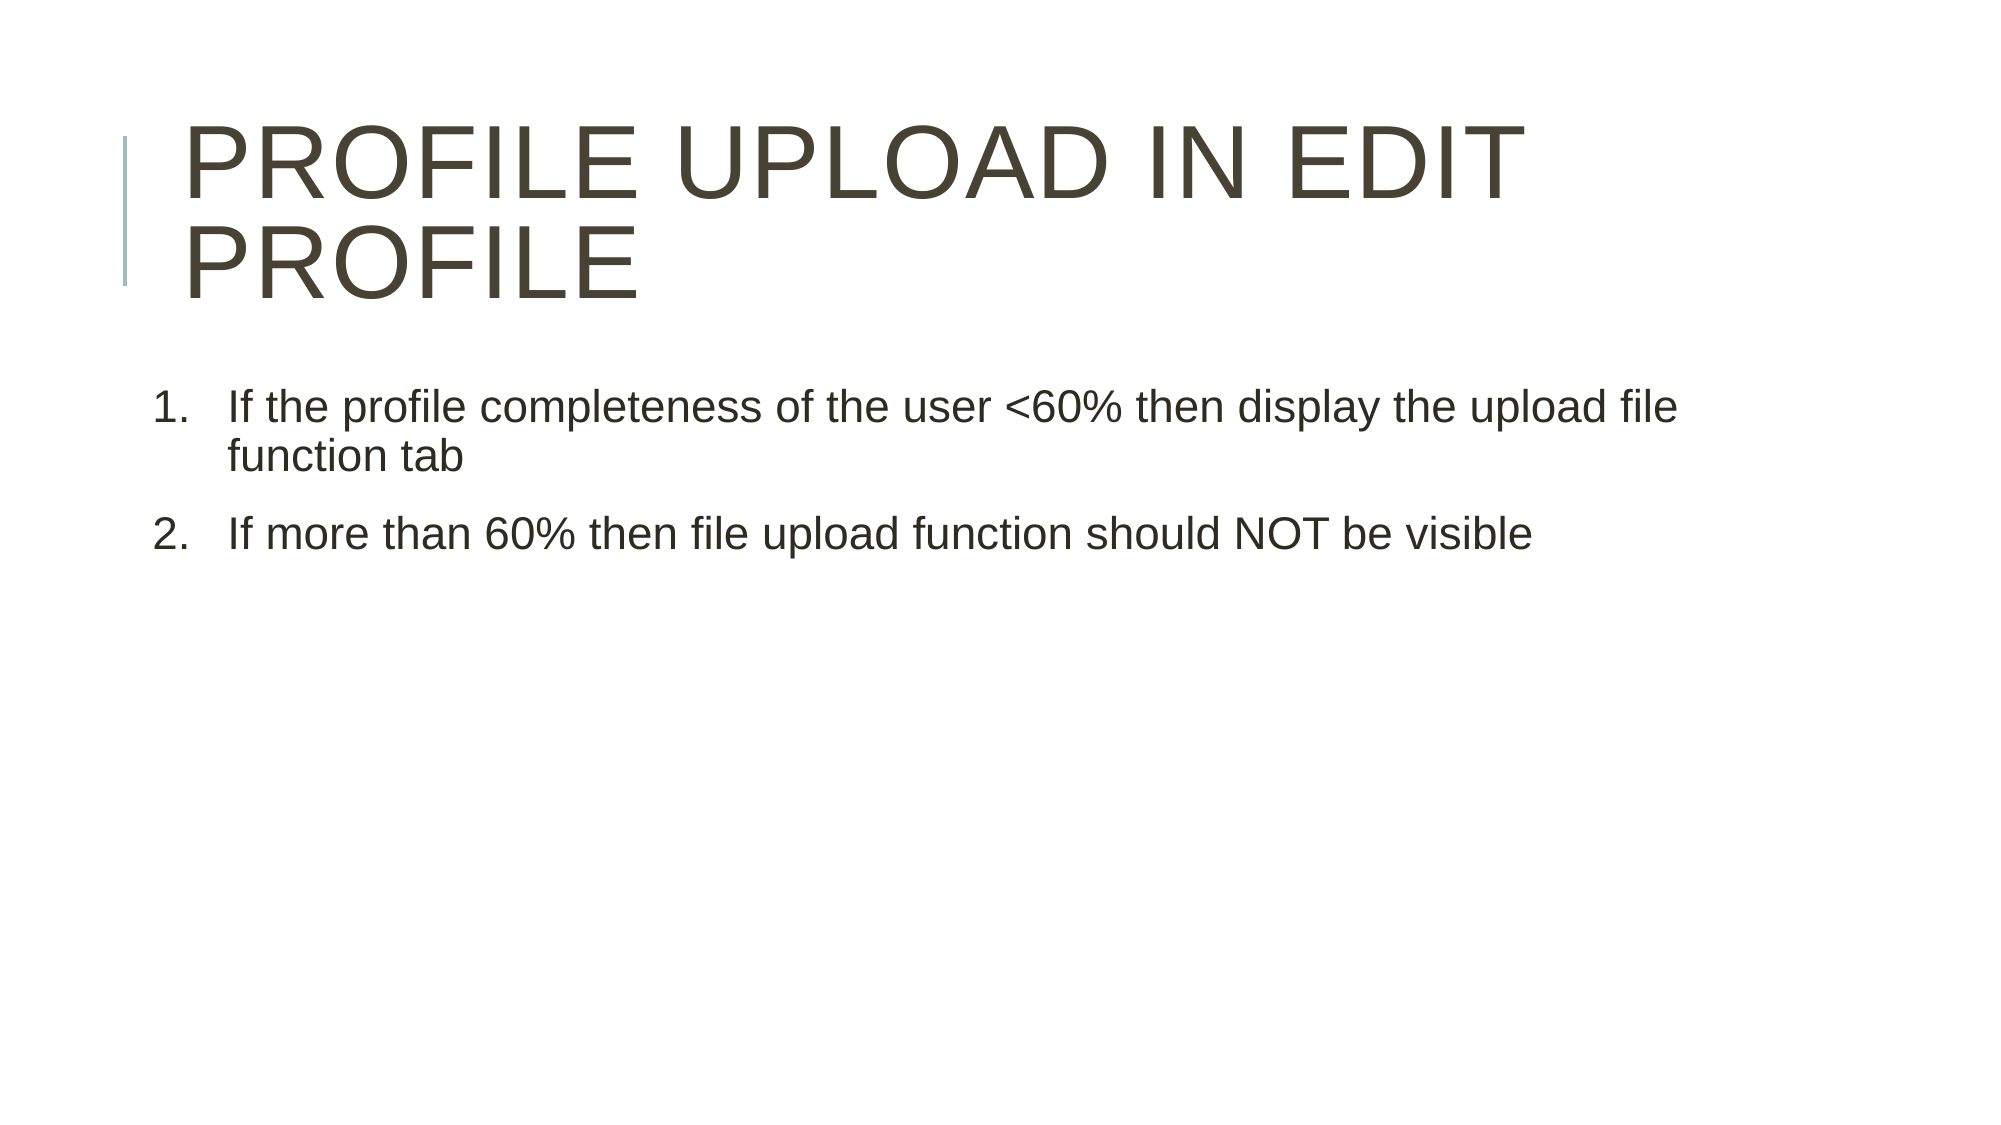

# PROFILE UPLOAD IN EDIT PROFILE
If the profile completeness of the user <60% then display the upload file function tab
If more than 60% then file upload function should NOT be visible